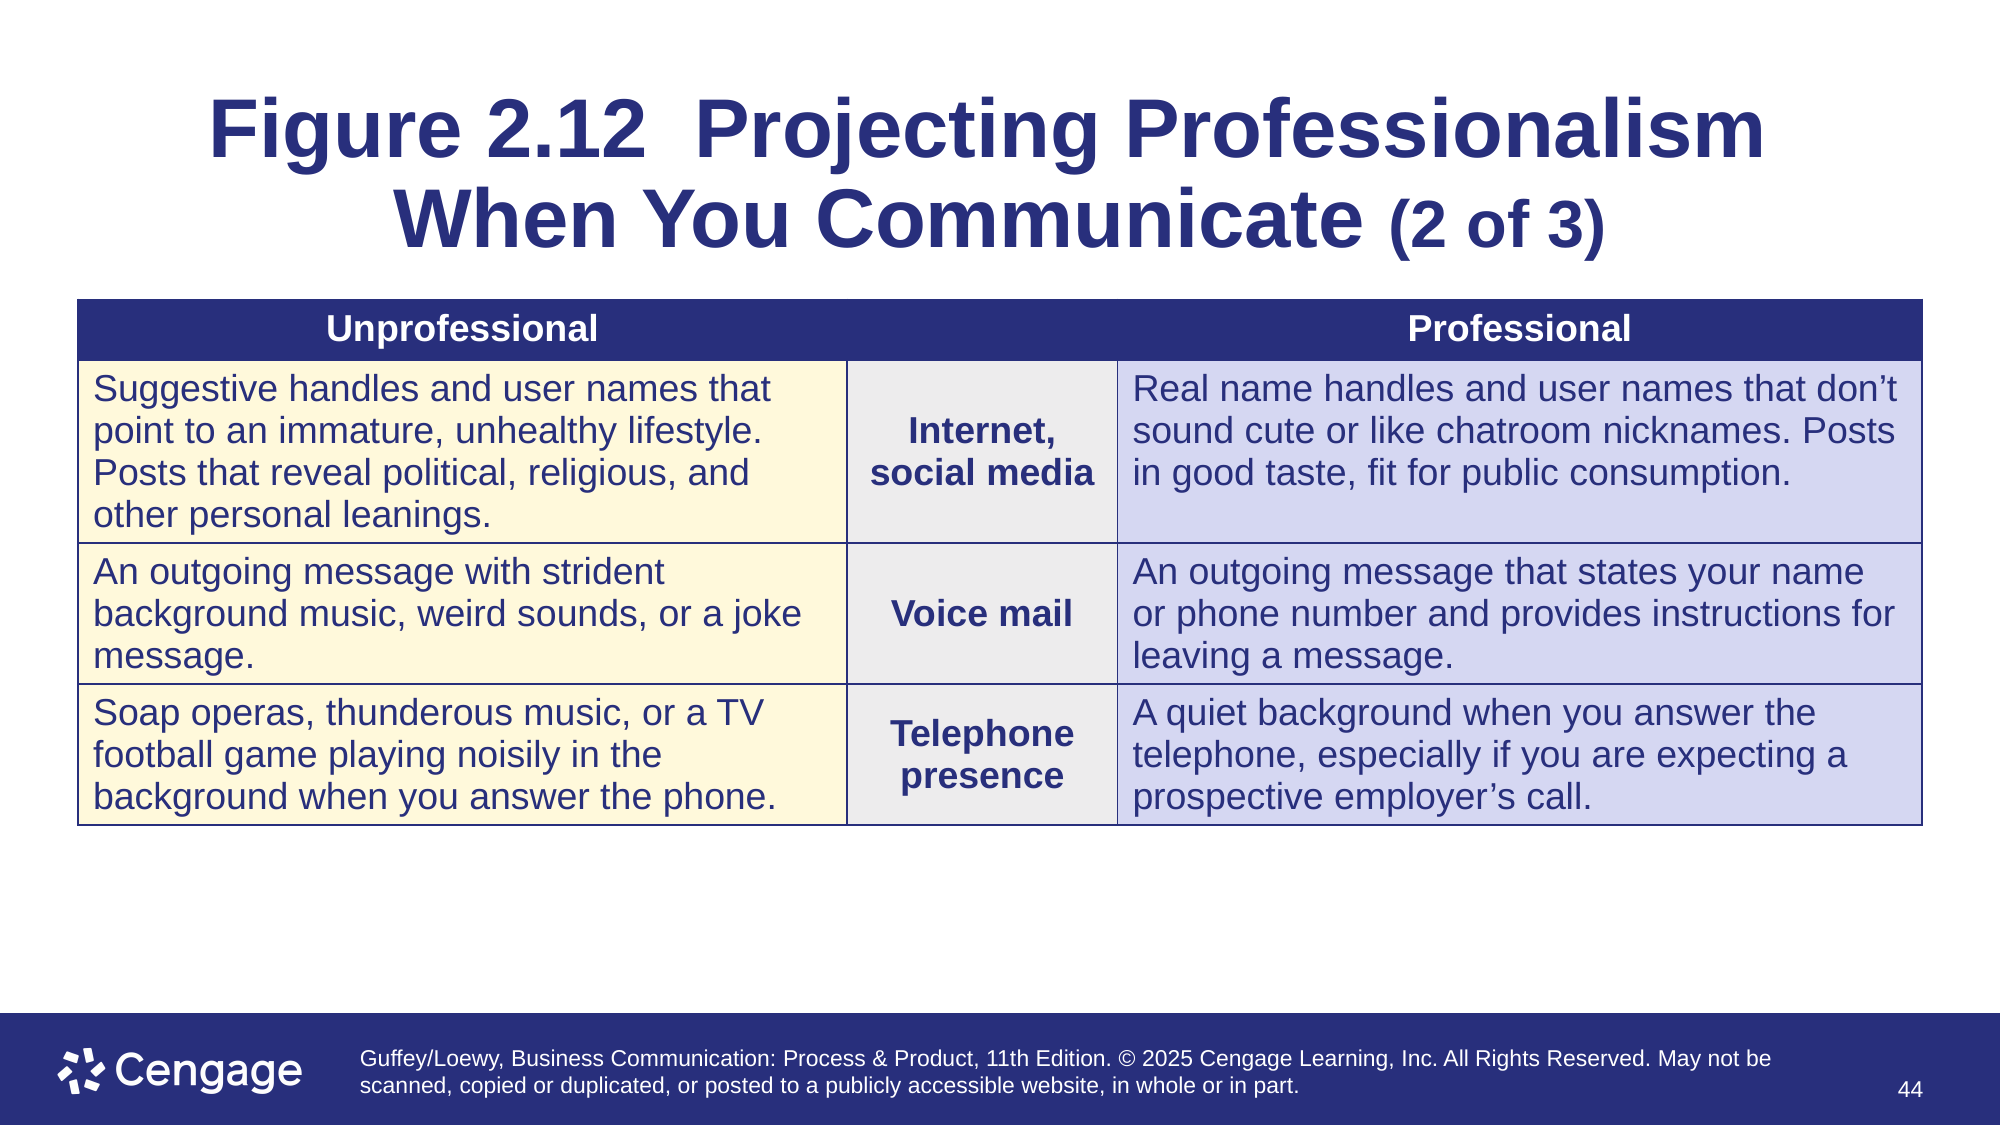

# Figure 2.12  Projecting Professionalism When You Communicate (2 of 3)
| Unprofessional |  | Professional |
| --- | --- | --- |
| Suggestive handles and user names that point to an immature, unhealthy lifestyle. Posts that reveal political, religious, and other personal leanings. | Internet, social media | Real name handles and user names that don’t sound cute or like chatroom nicknames. Posts in good taste, fit for public consumption. |
| An outgoing message with strident background music, weird sounds, or a joke message. | Voice mail | An outgoing message that states your name or phone number and provides instructions for leaving a message. |
| Soap operas, thunderous music, or a TV football game playing noisily in the background when you answer the phone. | Telephone presence | A quiet background when you answer the telephone, especially if you are expecting a prospective employer’s call. |